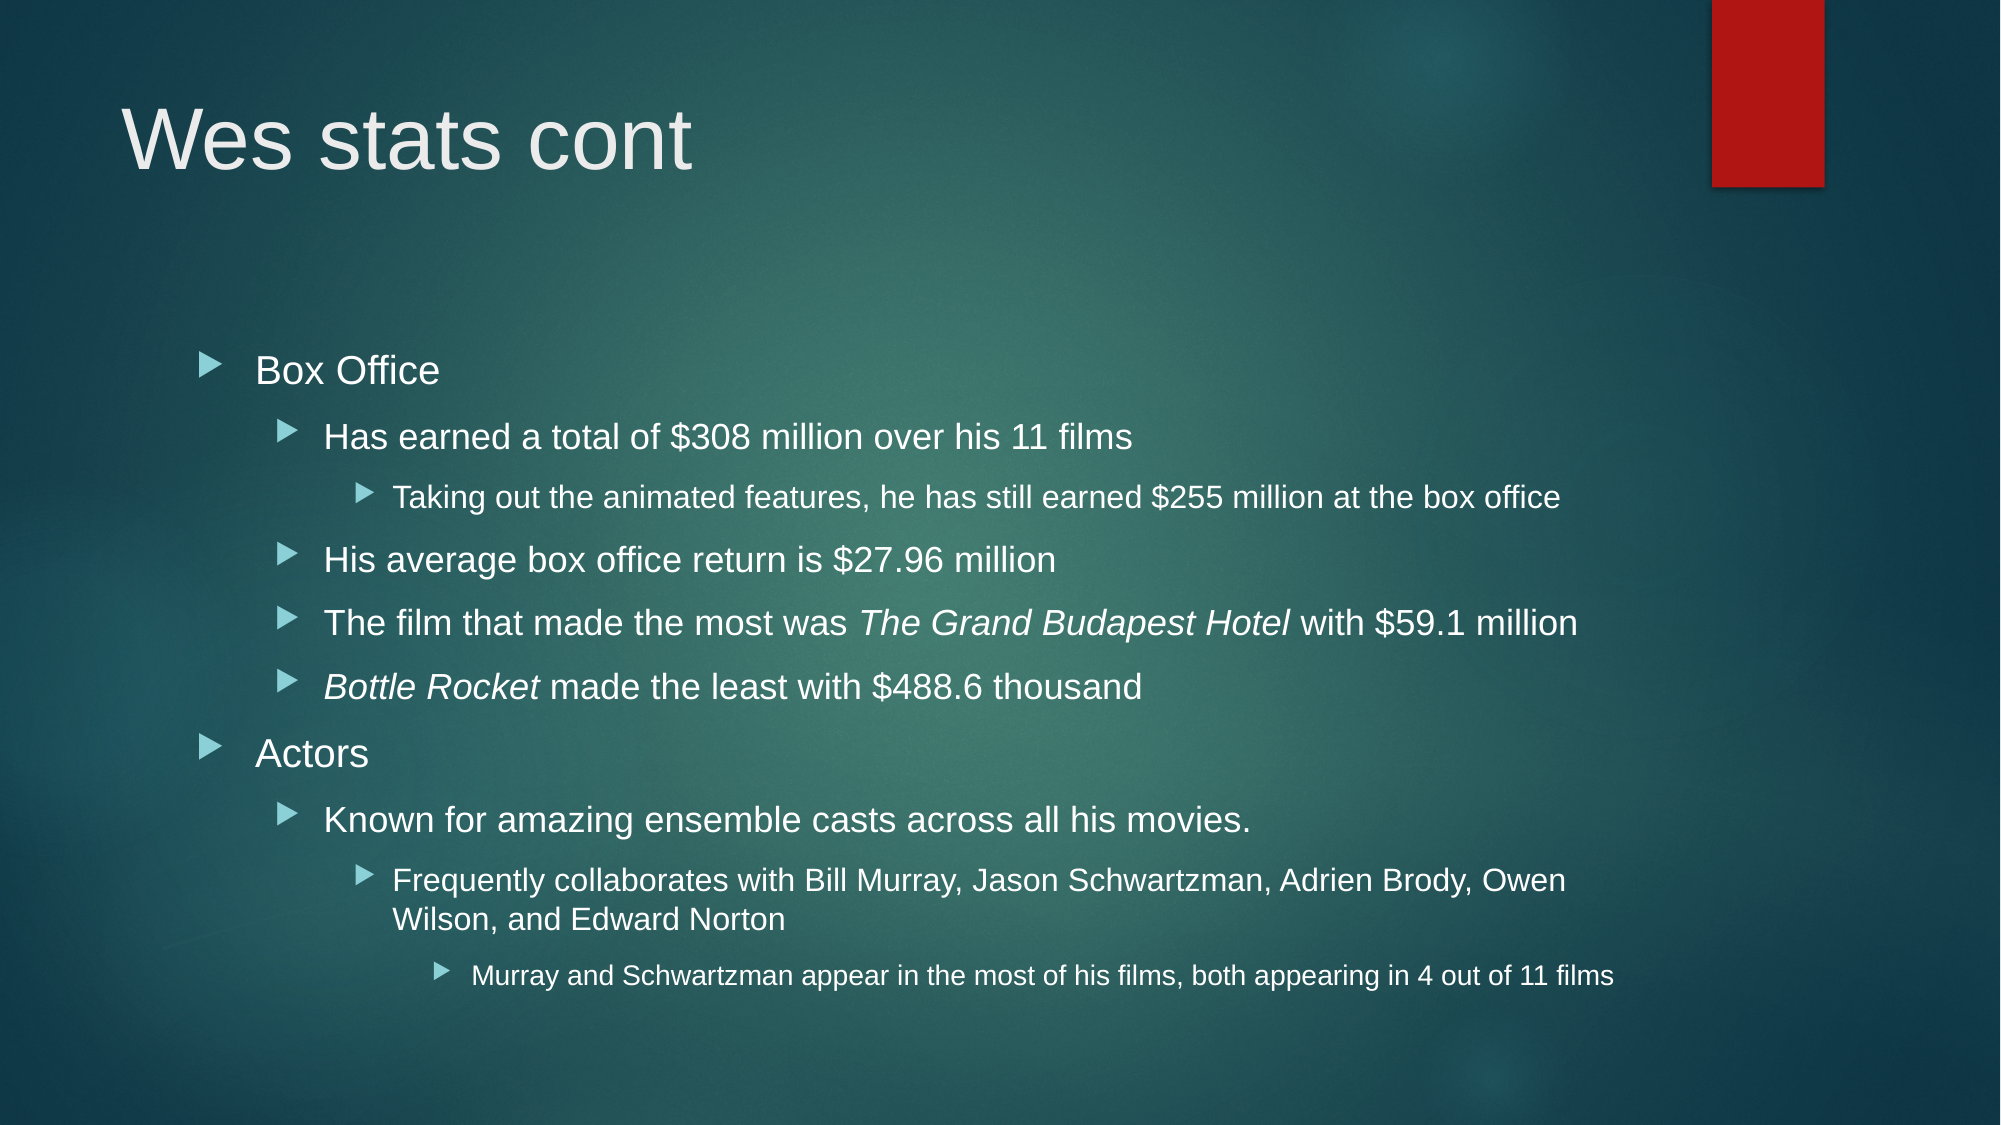

# Wes stats cont
Box Office
Has earned a total of $308 million over his 11 films
Taking out the animated features, he has still earned $255 million at the box office
His average box office return is $27.96 million
The film that made the most was The Grand Budapest Hotel with $59.1 million
Bottle Rocket made the least with $488.6 thousand
Actors
Known for amazing ensemble casts across all his movies.
Frequently collaborates with Bill Murray, Jason Schwartzman, Adrien Brody, Owen Wilson, and Edward Norton
Murray and Schwartzman appear in the most of his films, both appearing in 4 out of 11 films